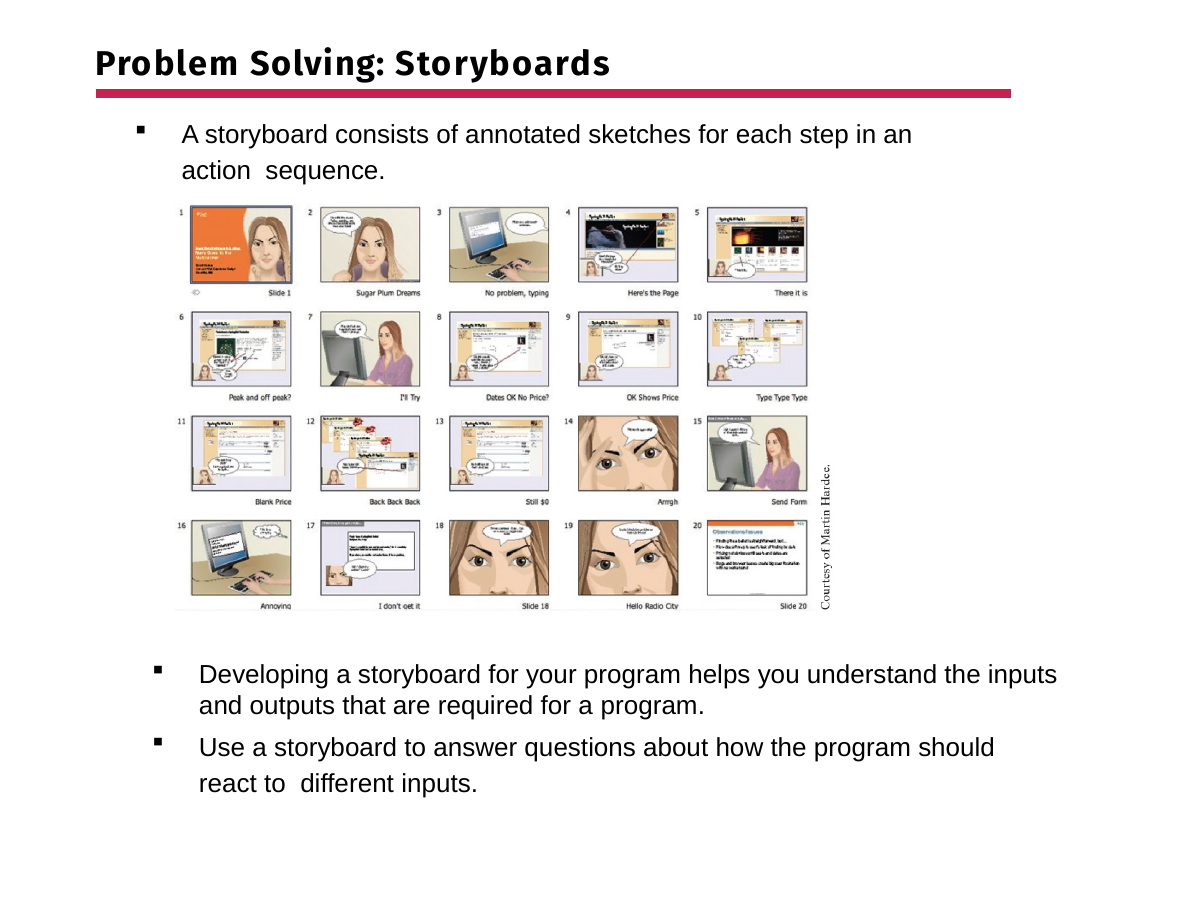

# Problem Solving: Storyboards
A storyboard consists of annotated sketches for each step in an action  sequence.

Developing a storyboard for your program helps you understand the inputs and outputs that are required for a program.

Use a storyboard to answer questions about how the program should react to  different inputs.